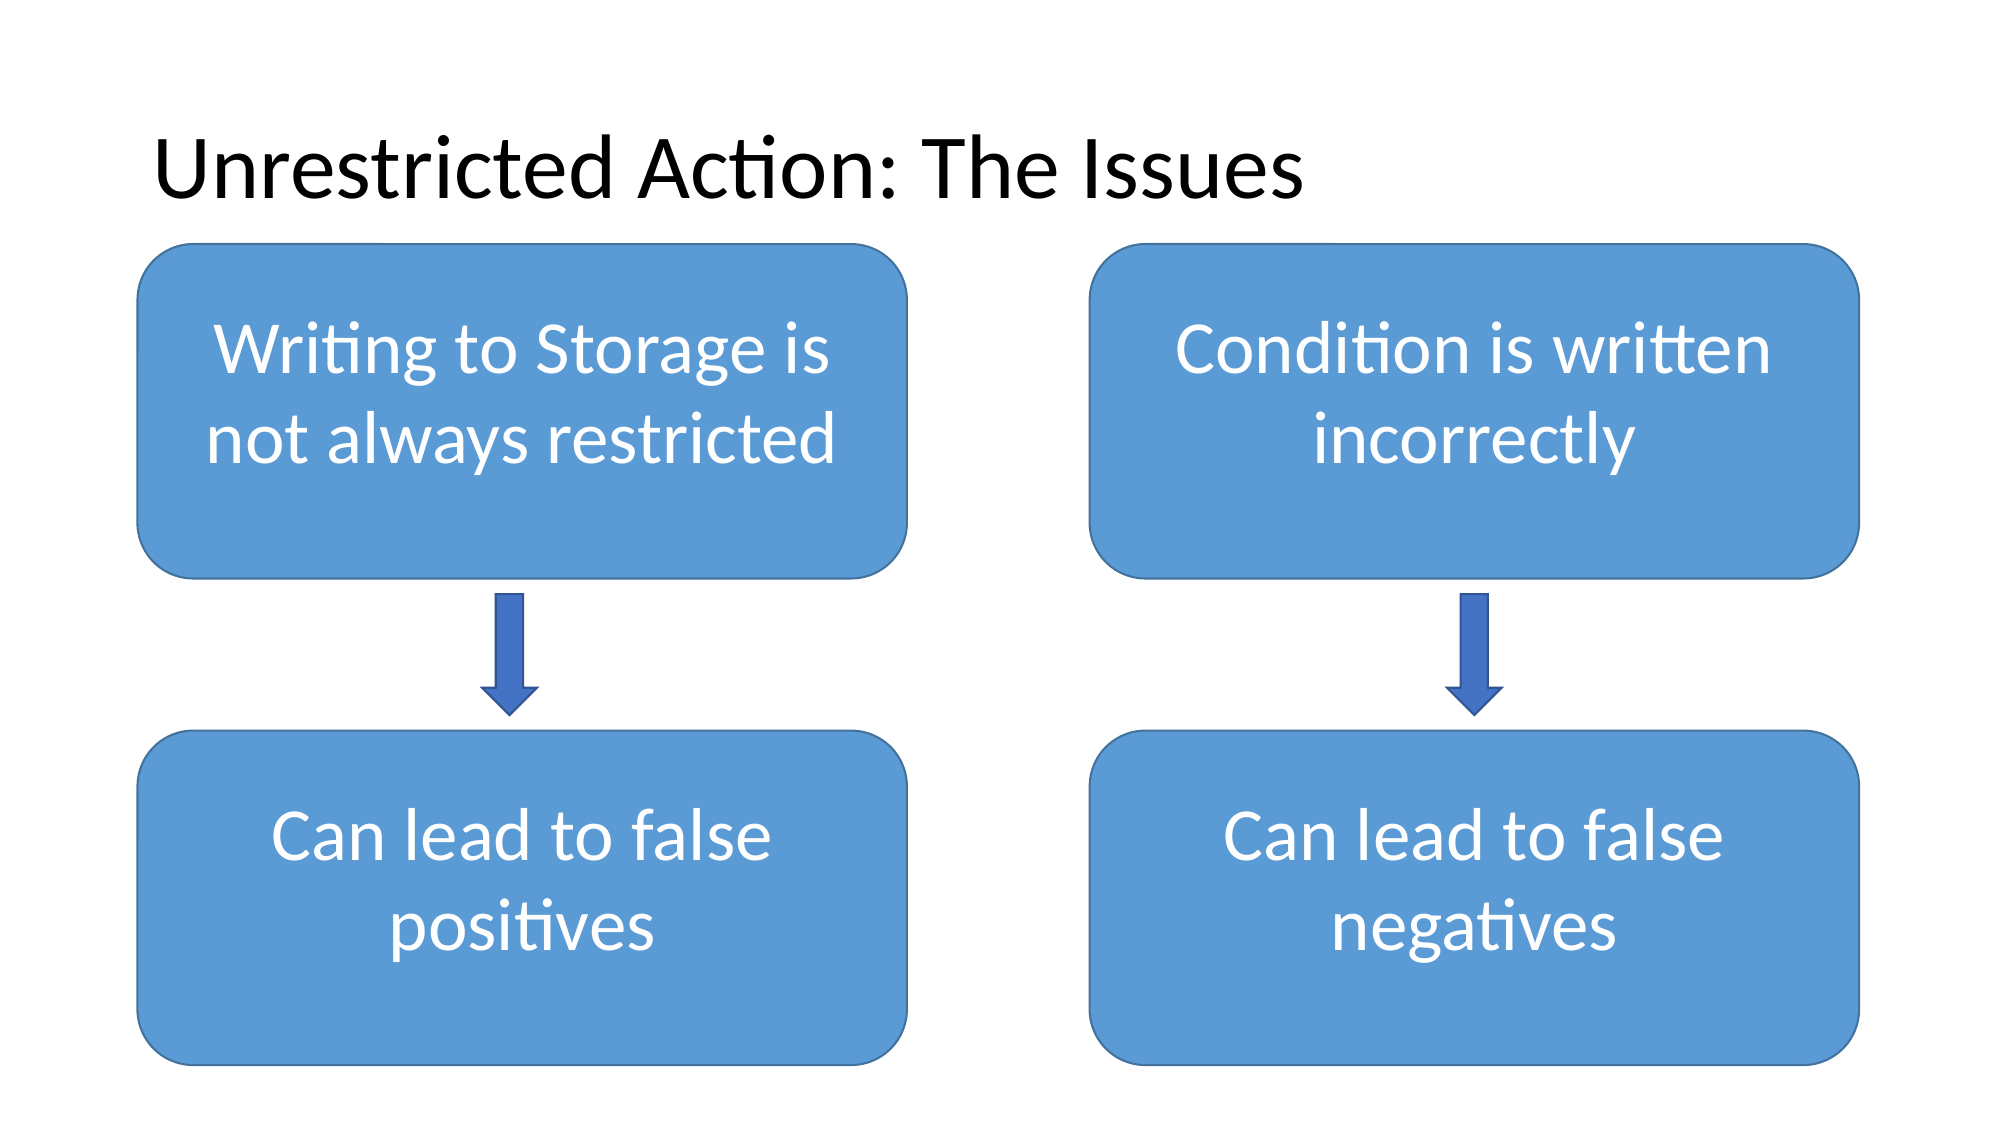

# Unrestricted Action: The Issues
Writing to Storage is not always restricted

Condition is written incorrectly

Can lead to false positives

Can lead to false negatives